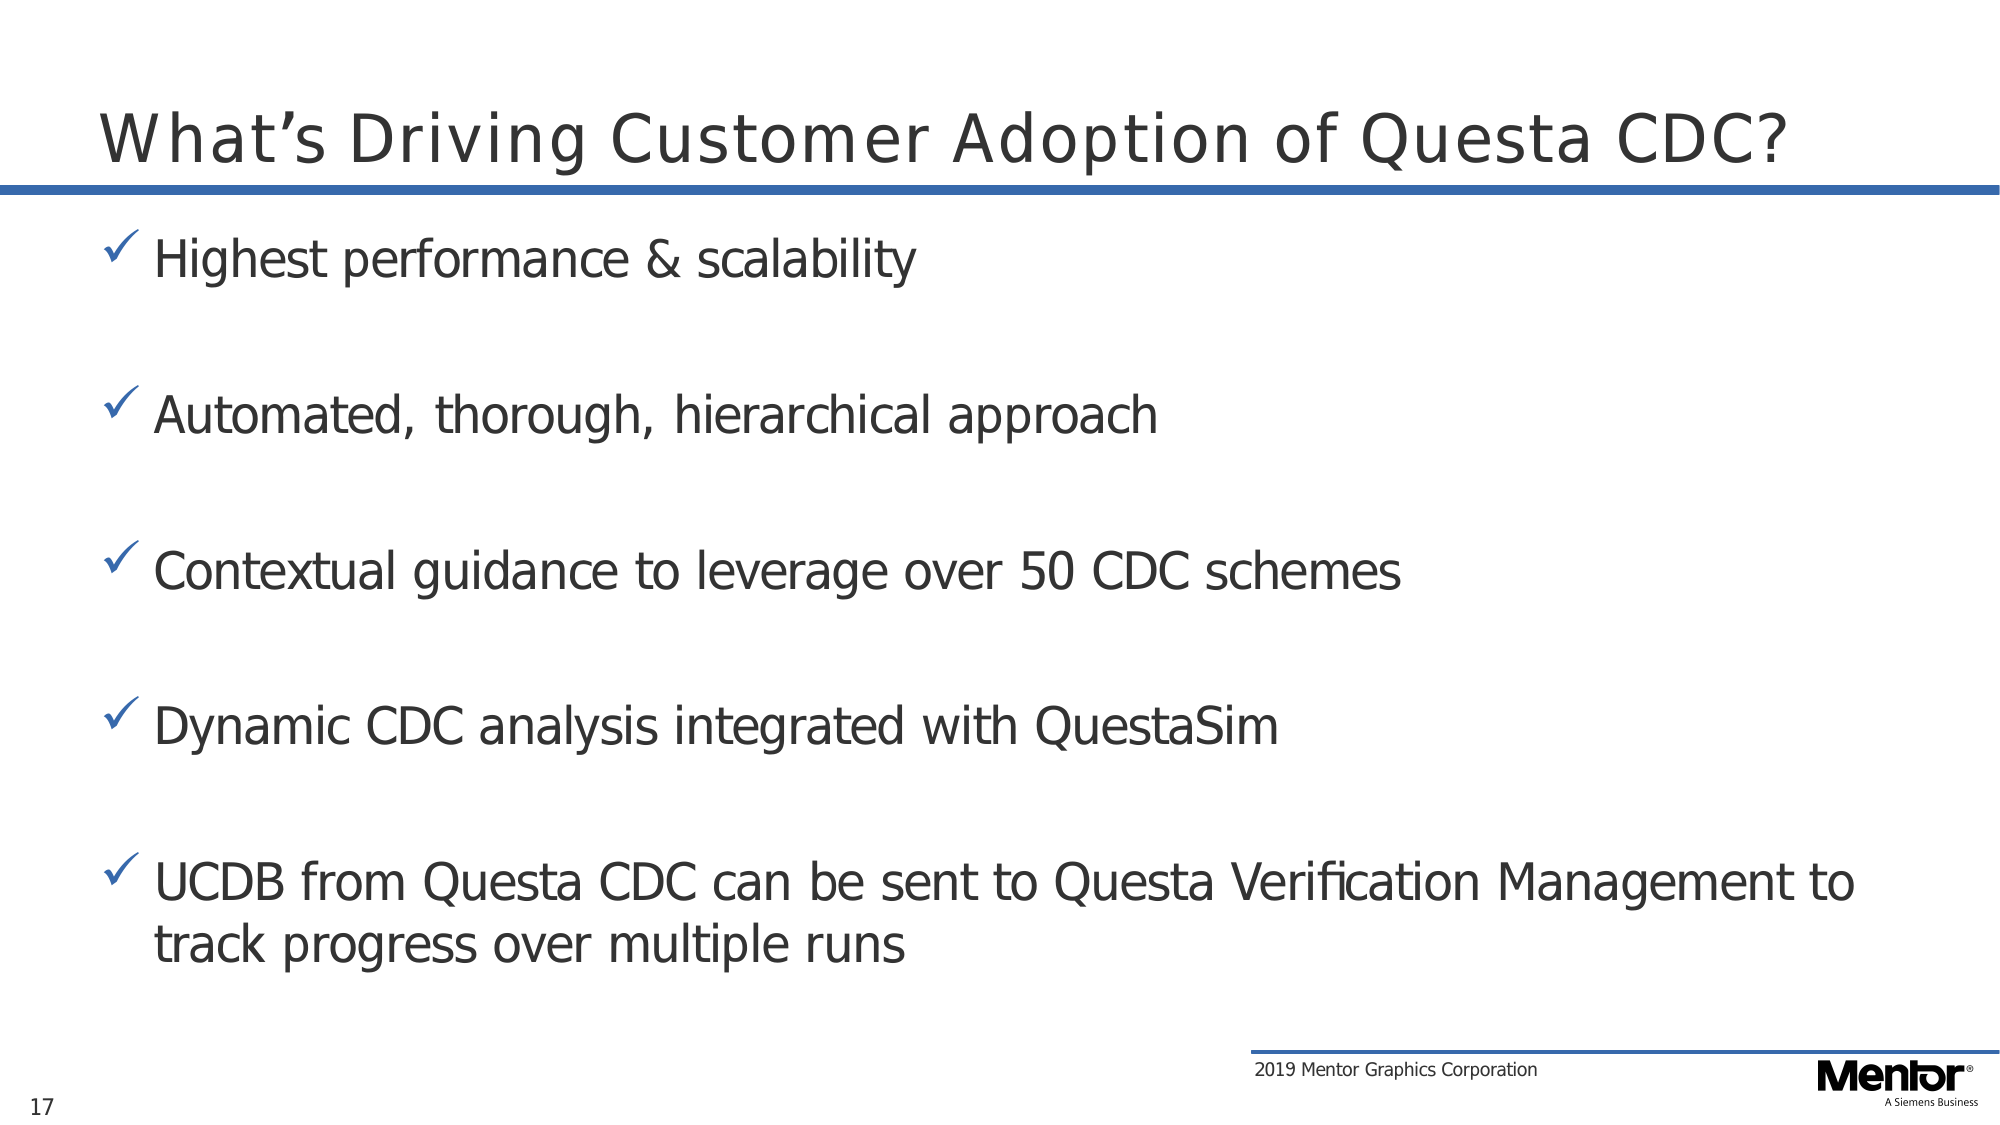

# What’s Driving Customer Adoption of Questa CDC?
Highest performance & scalability

Automated, thorough, hierarchical approach

Contextual guidance to leverage over 50 CDC schemes

Dynamic CDC analysis integrated with QuestaSim

UCDB from Questa CDC can be sent to Questa Verification Management to track progress over multiple runs
17